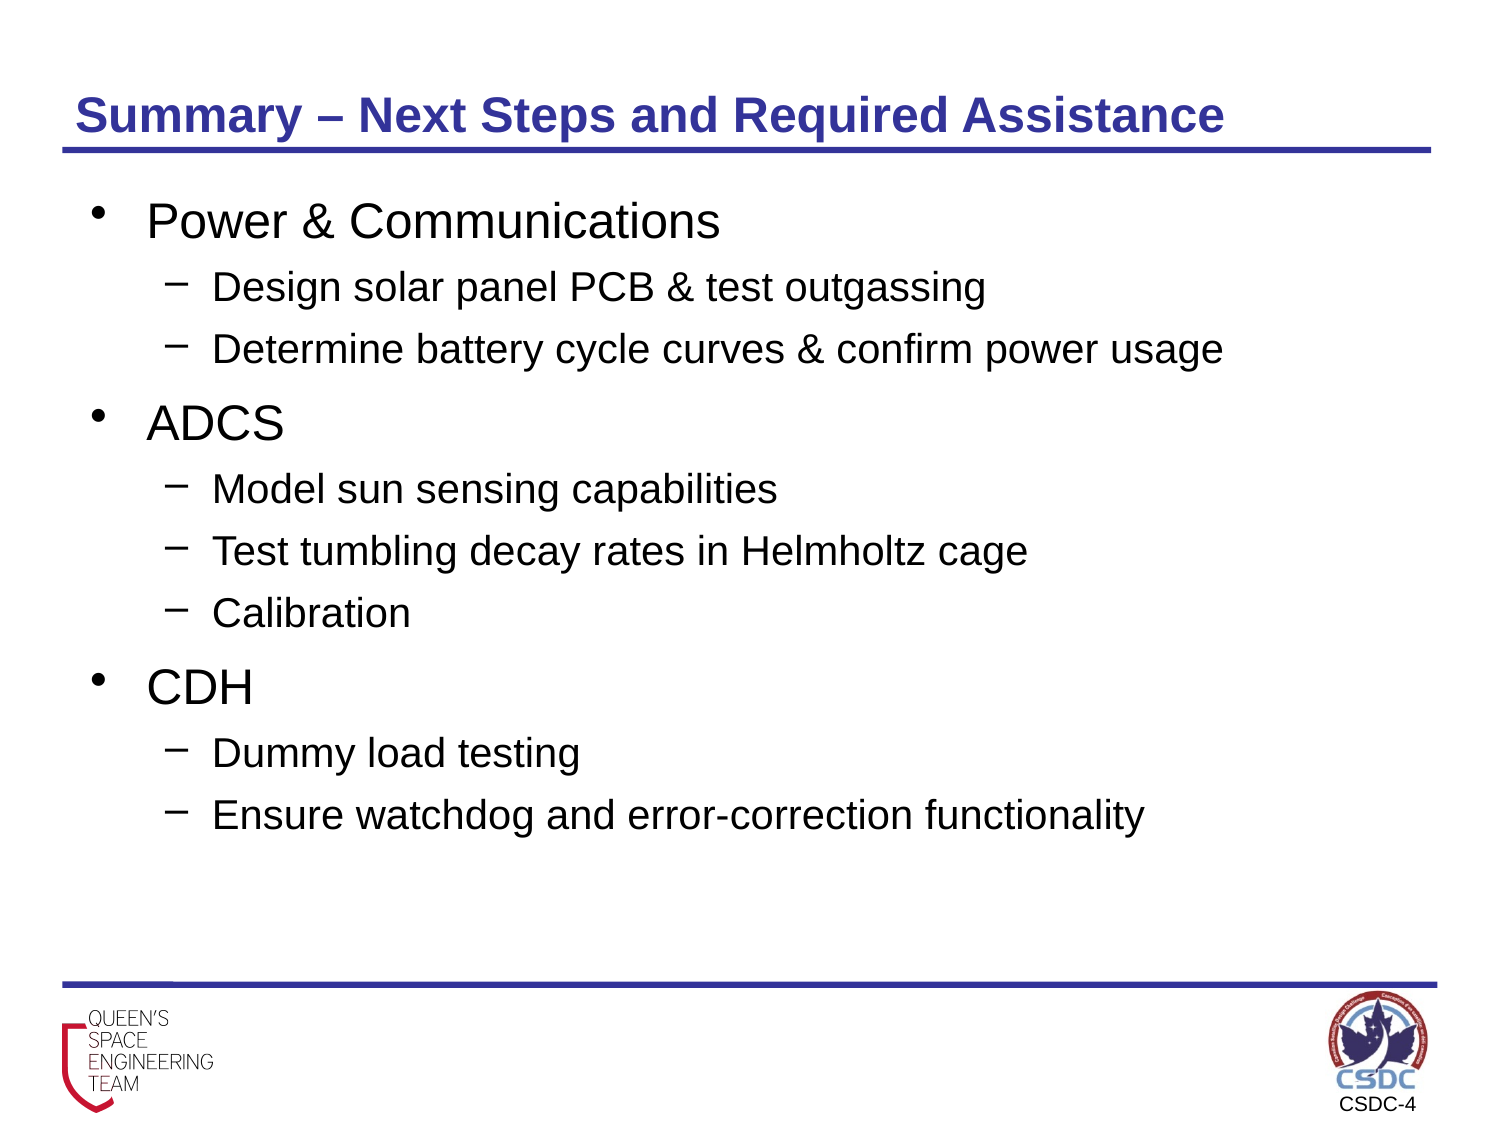

# Summary – Next Steps and Required Assistance
Power & Communications
Design solar panel PCB & test outgassing
Determine battery cycle curves & confirm power usage
ADCS
Model sun sensing capabilities
Test tumbling decay rates in Helmholtz cage
Calibration
CDH
Dummy load testing
Ensure watchdog and error-correction functionality